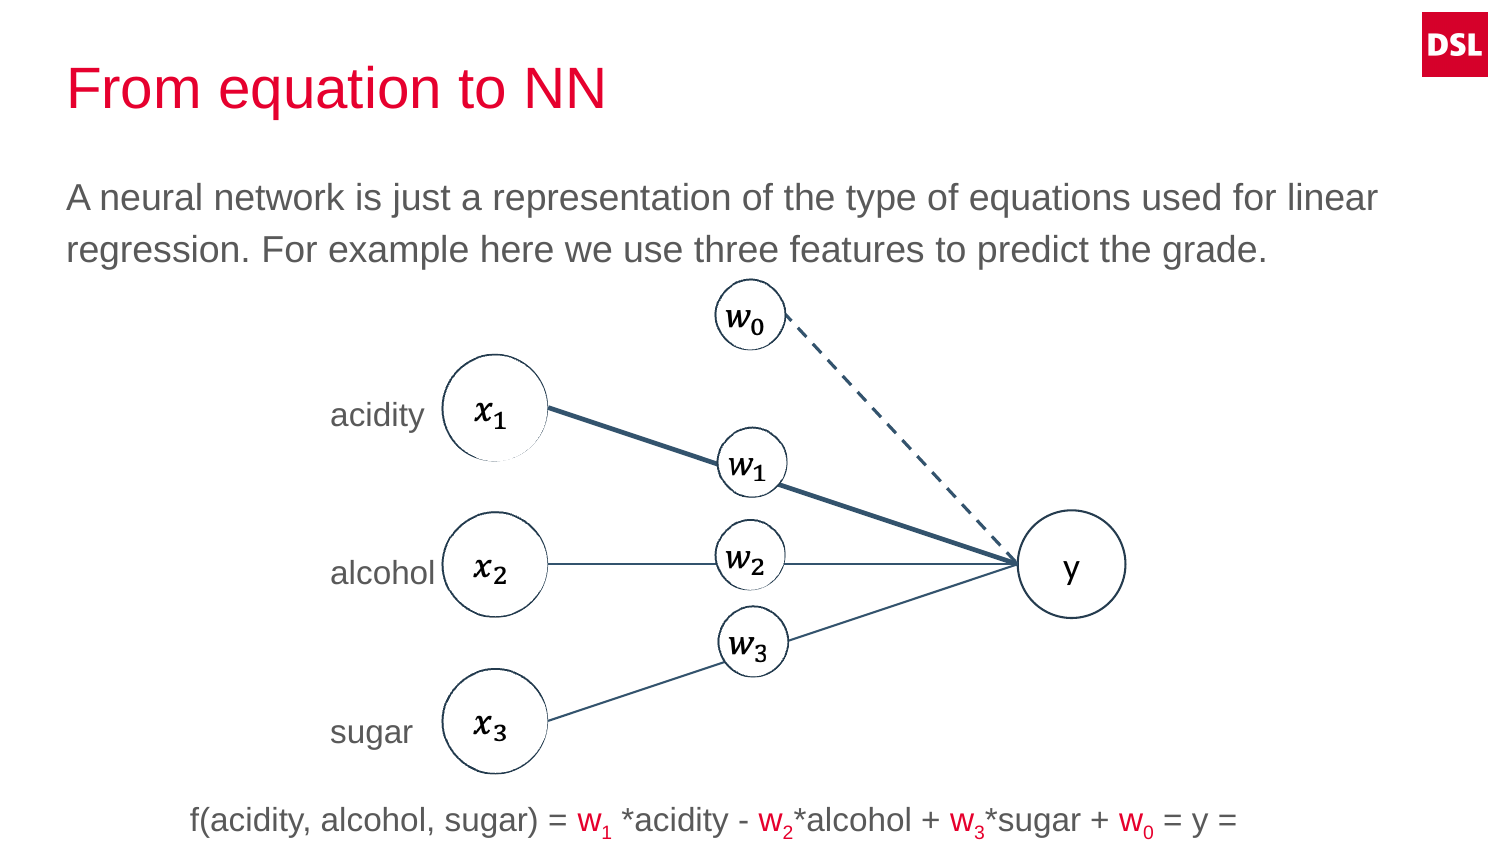

# From equation to NN
A neural network is just a representation of the type of equations used for linear regression. For example here we use three features to predict the grade.

acidity
y
alcohol
sugar
	f(acidity, alcohol, sugar) = w1 *acidity - w2*alcohol + w3*sugar + w0 = y = Prob(grade)